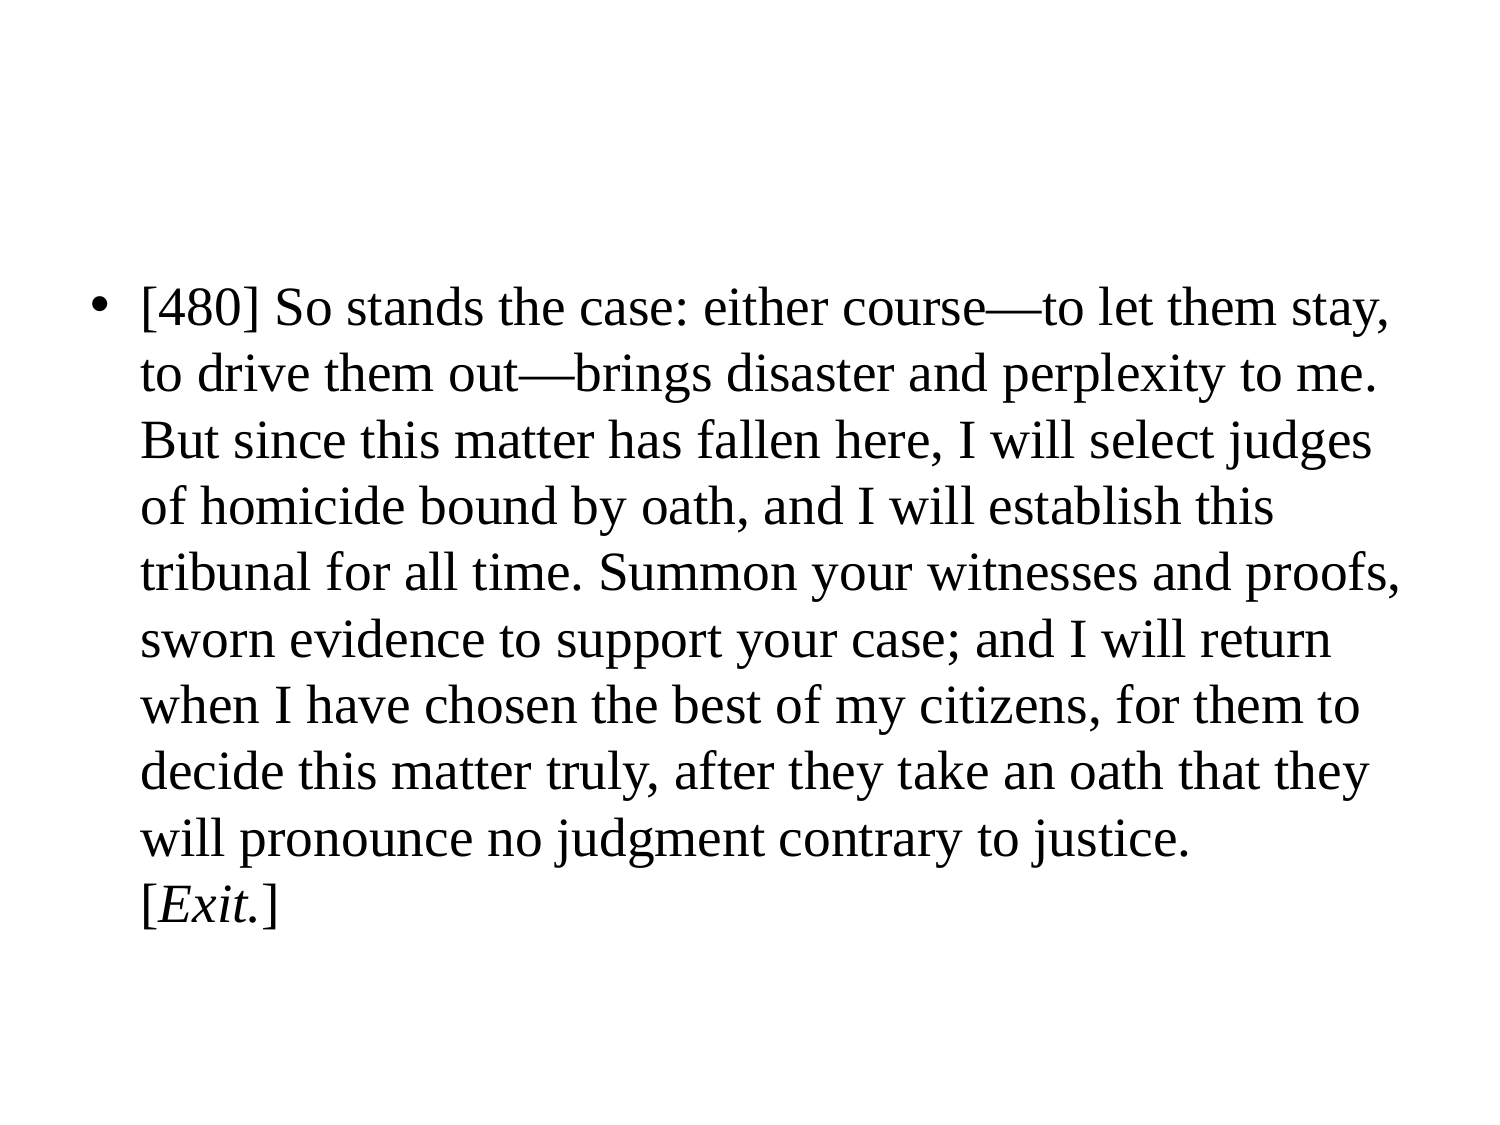

#
[480] So stands the case: either course—to let them stay, to drive them out—brings disaster and perplexity to me. But since this matter has fallen here, I will select judges of homicide bound by oath, and I will establish this tribunal for all time. Summon your witnesses and proofs, sworn evidence to support your case; and I will return when I have chosen the best of my citizens, for them to decide this matter truly, after they take an oath that they will pronounce no judgment contrary to justice.
[Exit.]